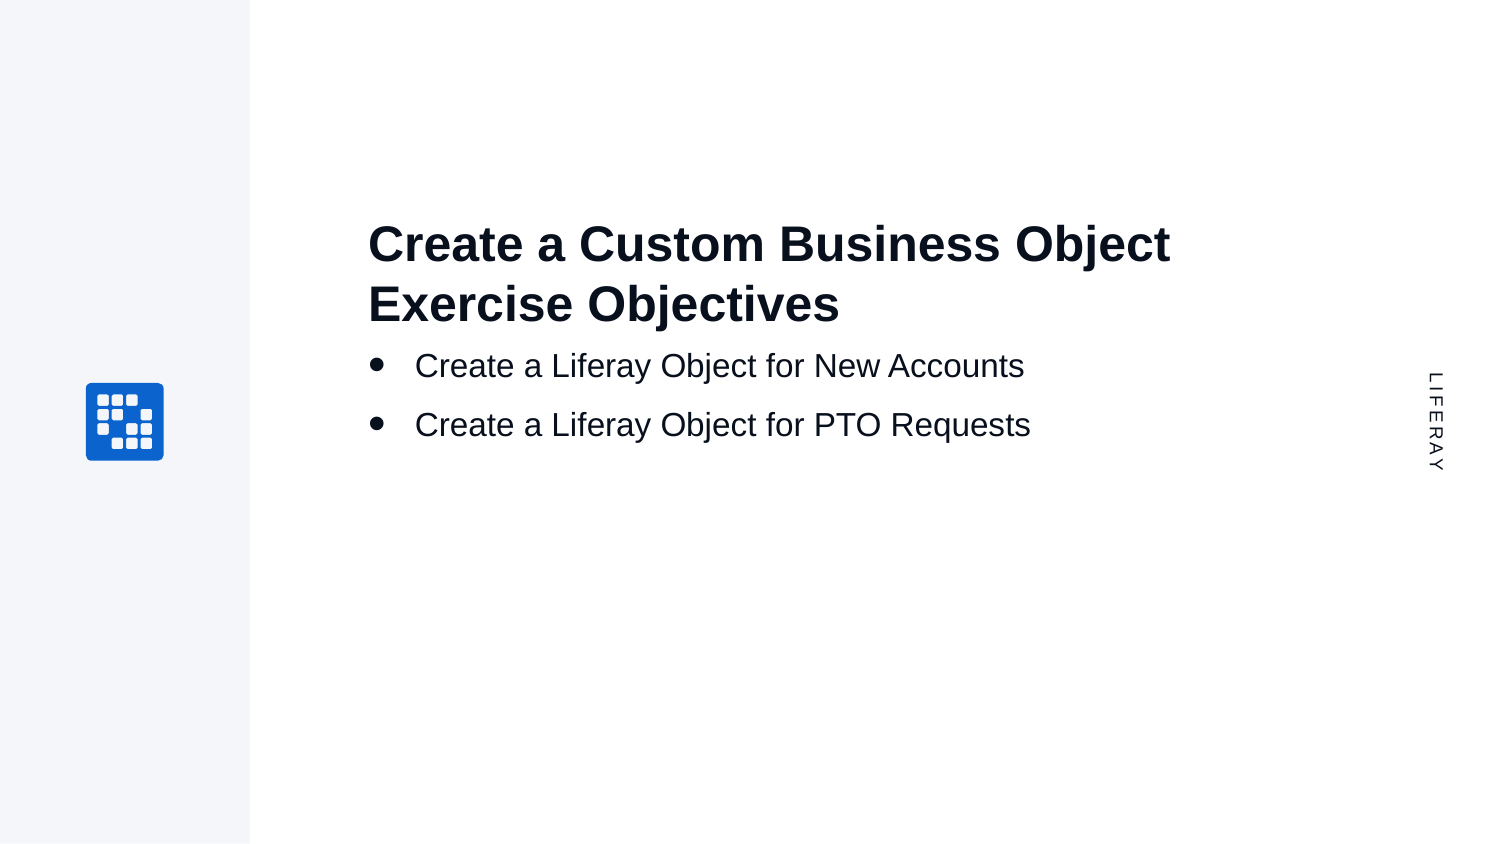

# Create a Custom Business Object Exercise Objectives
Create a Liferay Object for New Accounts
Create a Liferay Object for PTO Requests